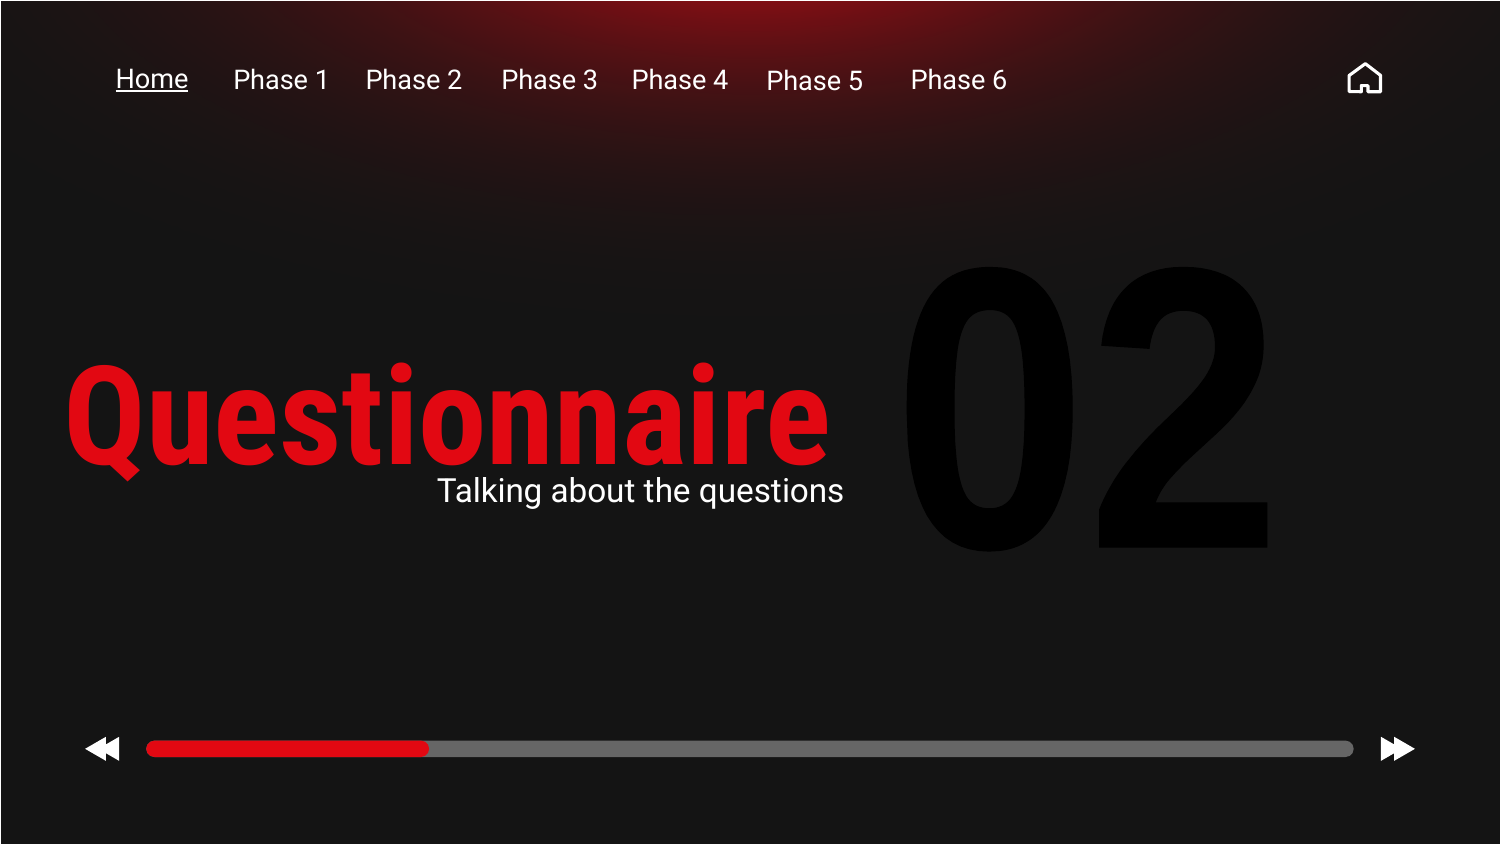

Home
Phase 1
Phase 2
Phase 3
Phase 5
Phase 4
Phase 6

Demographic questions

02
We asked about the ID if s/he from our college. We also asked about the major if s/he aren’t which will help us gain insights from there test
# Questionnaire

Instructions

Talking about the questions
Read the questions attentively and pick wiesly.
He has the choice of answering or not answering the optional questions.
The survey will close on January 5, 2023.